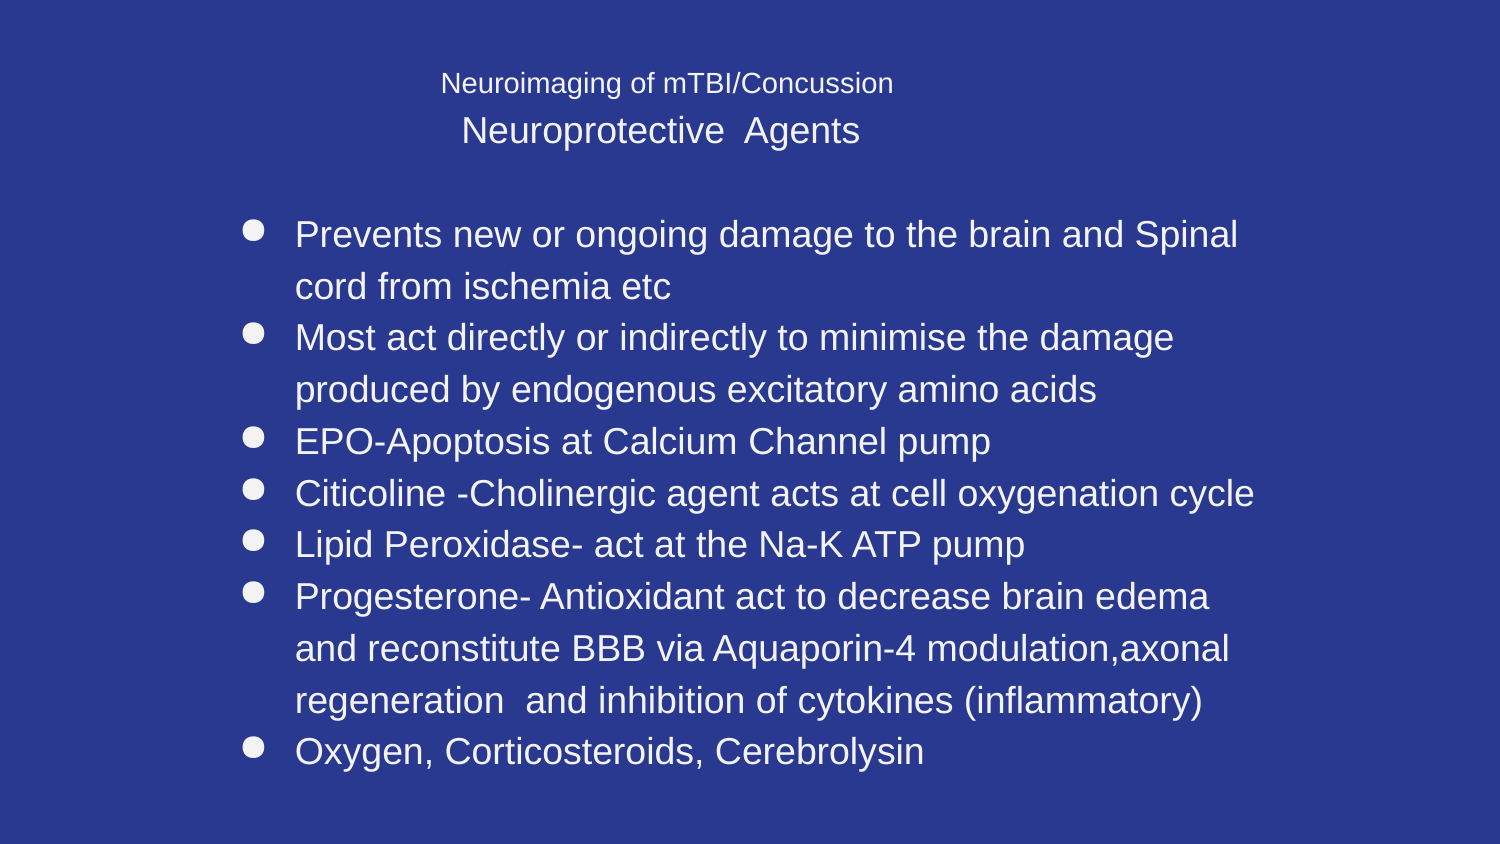

Neuroimaging of mTBI/Concussion
                       Neuroprotective  Agents

Prevents new or ongoing damage to the brain and Spinal cord from ischemia etc
Most act directly or indirectly to minimise the damage produced by endogenous excitatory amino acids
EPO-Apoptosis at Calcium Channel pump
Citicoline -Cholinergic agent acts at cell oxygenation cycle
Lipid Peroxidase- act at the Na-K ATP pump
Progesterone- Antioxidant act to decrease brain edema and reconstitute BBB via Aquaporin-4 modulation,axonal regeneration  and inhibition of cytokines (inflammatory)
Oxygen, Corticosteroids, Cerebrolysin